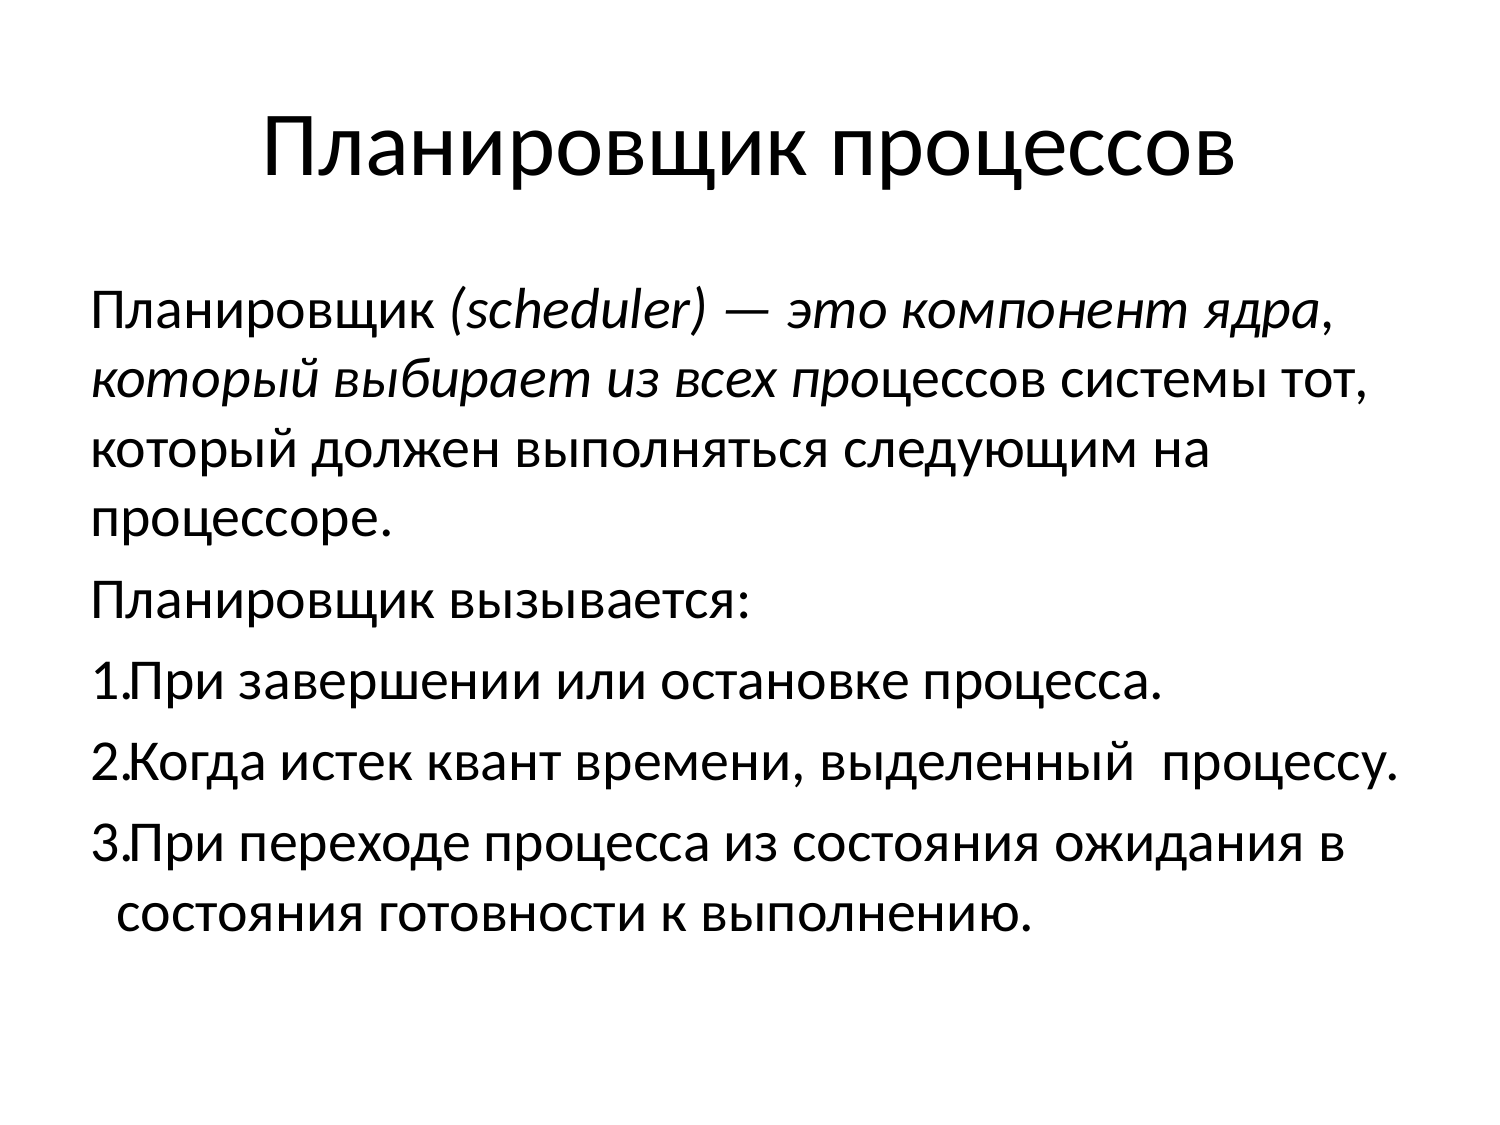

# Планировщик процессов
Планировщик (scheduler) — это компонент ядра, который выбирает из всех процессов системы тот, который должен выполняться следующим на процессоре.
Планировщик вызывается:
При завершении или остановке процесса.
Когда истек квант времени, выделенный  процессу.
При переходе процесса из состояния ожидания в состояния готовности к выполнению.